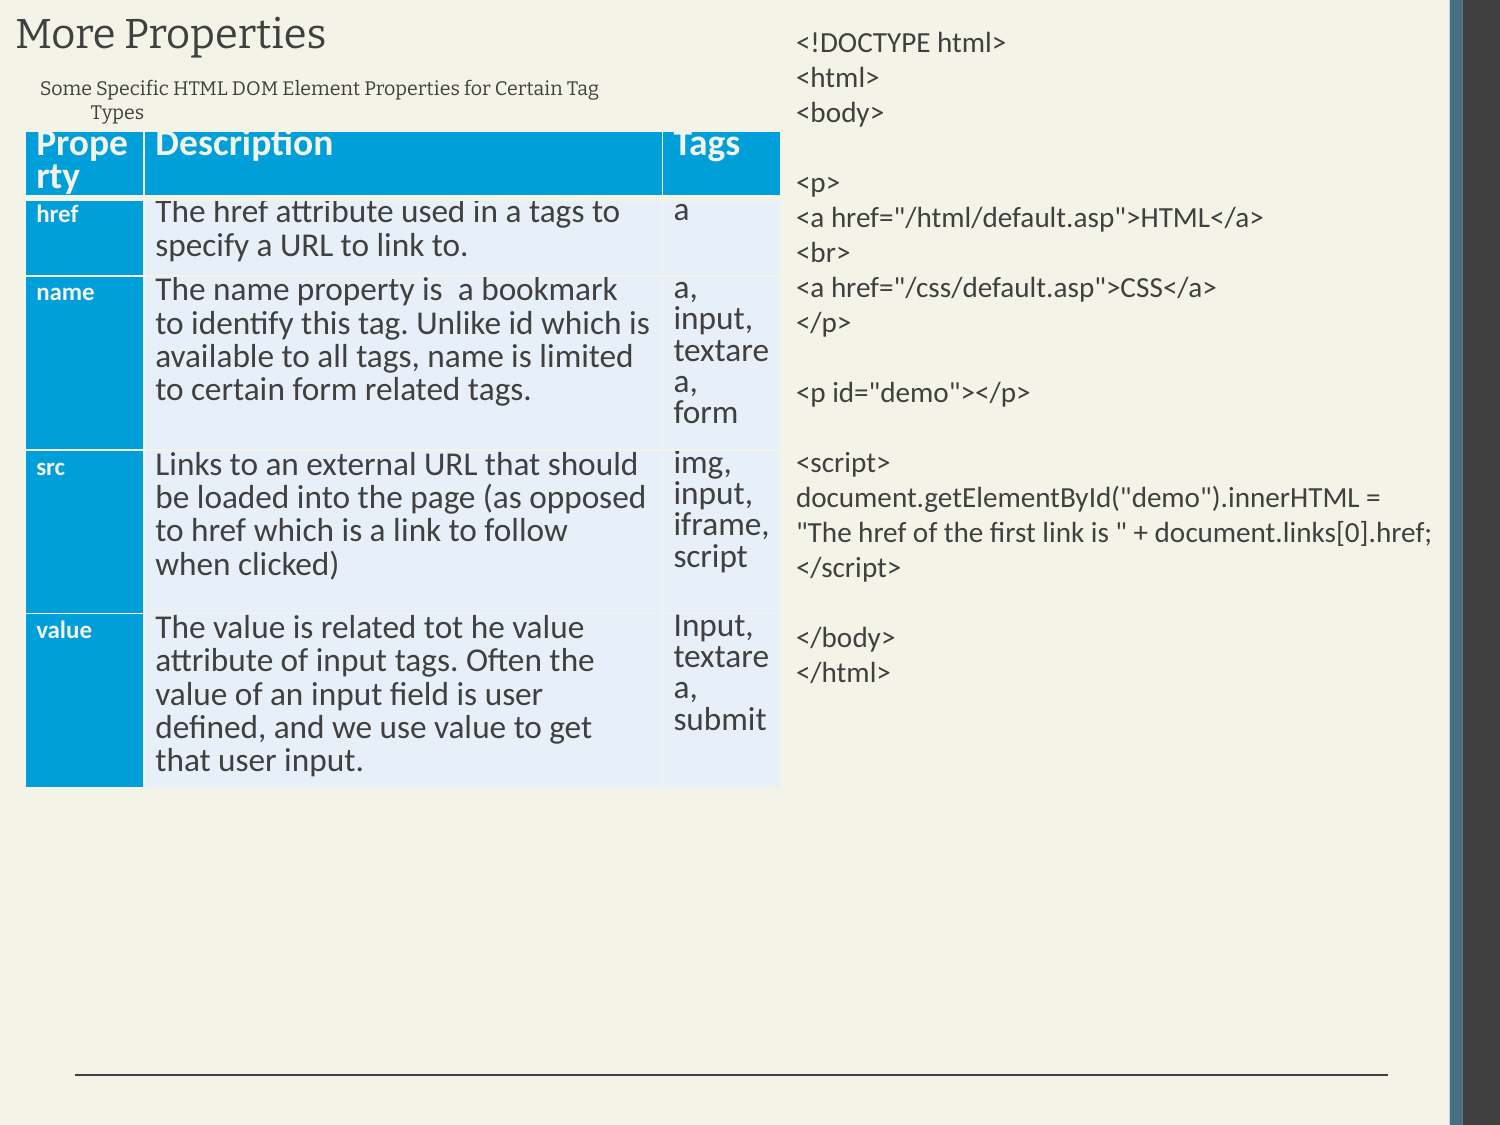

# More Properties
<!DOCTYPE html>
<html>
<body>

<p>
<a href="/html/default.asp">HTML</a>
<br>
<a href="/css/default.asp">CSS</a>
</p>

<p id="demo"></p>

<script>
document.getElementById("demo").innerHTML =
"The href of the first link is " + document.links[0].href;
</script>

</body>
</html>
Some Specific HTML DOM Element Properties for Certain Tag Types
| Property | Description | Tags |
| --- | --- | --- |
| href | The href attribute used in a tags to specify a URL to link to. | a |
| name | The name property is a bookmark to identify this tag. Unlike id which is available to all tags, name is limited to certain form related tags. | a, input, textarea, form |
| src | Links to an external URL that should be loaded into the page (as opposed to href which is a link to follow when clicked) | img, input, iframe, script |
| value | The value is related tot he value attribute of input tags. Often the value of an input field is user defined, and we use value to get that user input. | Input, textarea, submit |